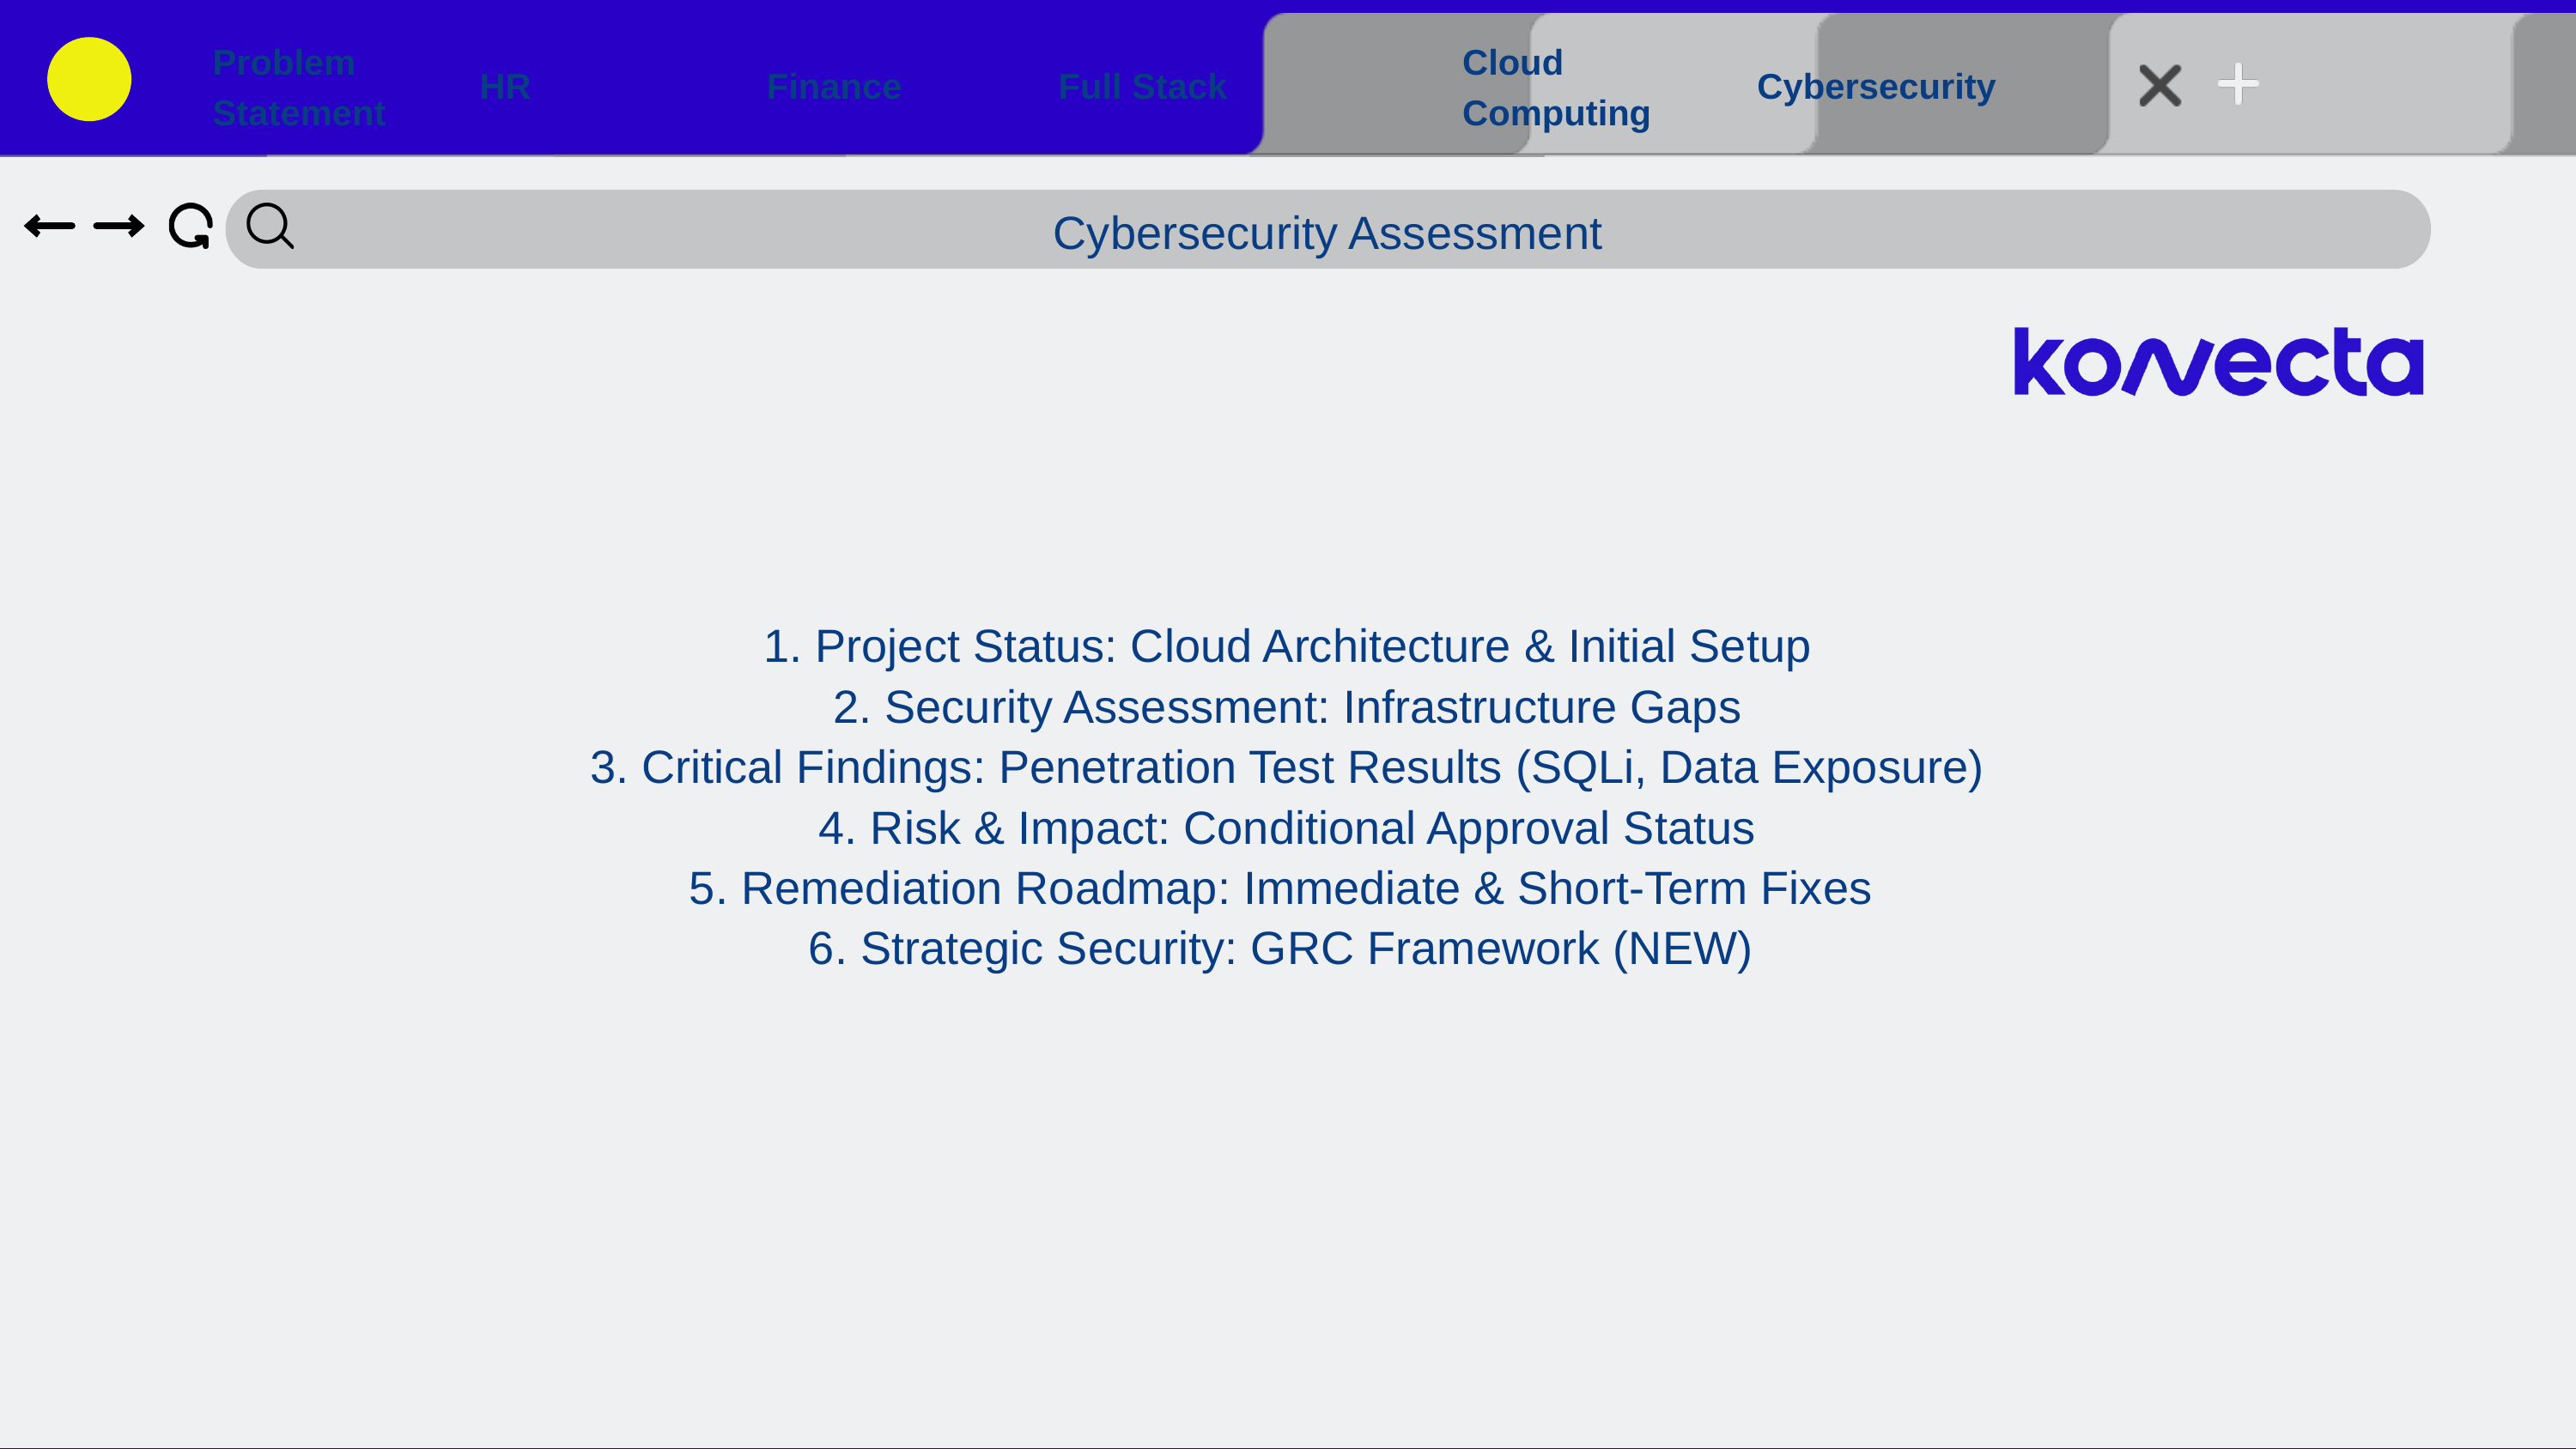

Problem Statement
Cloud Computing

HR
Finance
Full Stack
Cybersecurity

1. Project Status: Cloud Architecture & Initial Setup
 2. Security Assessment: Infrastructure Gaps
3. Critical Findings: Penetration Test Results (SQLi, Data Exposure)
 4. Risk & Impact: Conditional Approval Status
5. Remediation Roadmap: Immediate & Short-Term Fixes
6. Strategic Security: GRC Framework (NEW)

Cybersecurity Assessment